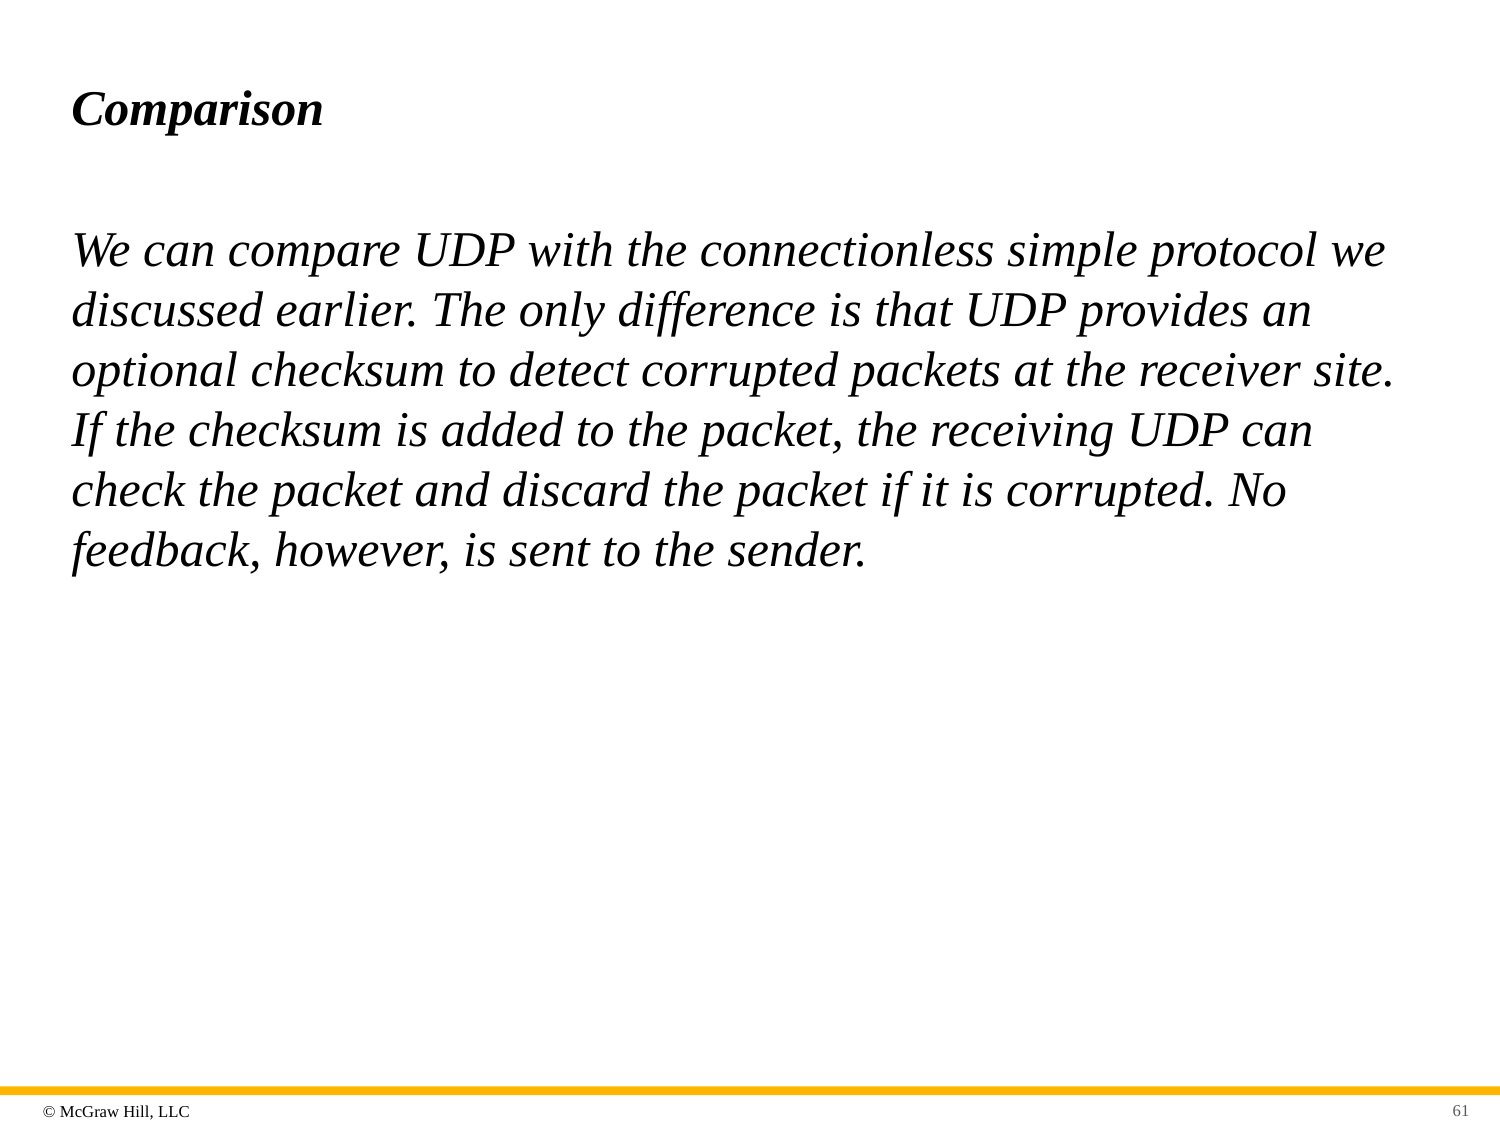

# Comparison
We can compare UDP with the connectionless simple protocol we discussed earlier. The only difference is that UDP provides an optional checksum to detect corrupted packets at the receiver site. If the checksum is added to the packet, the receiving UDP can check the packet and discard the packet if it is corrupted. No feedback, however, is sent to the sender.
61